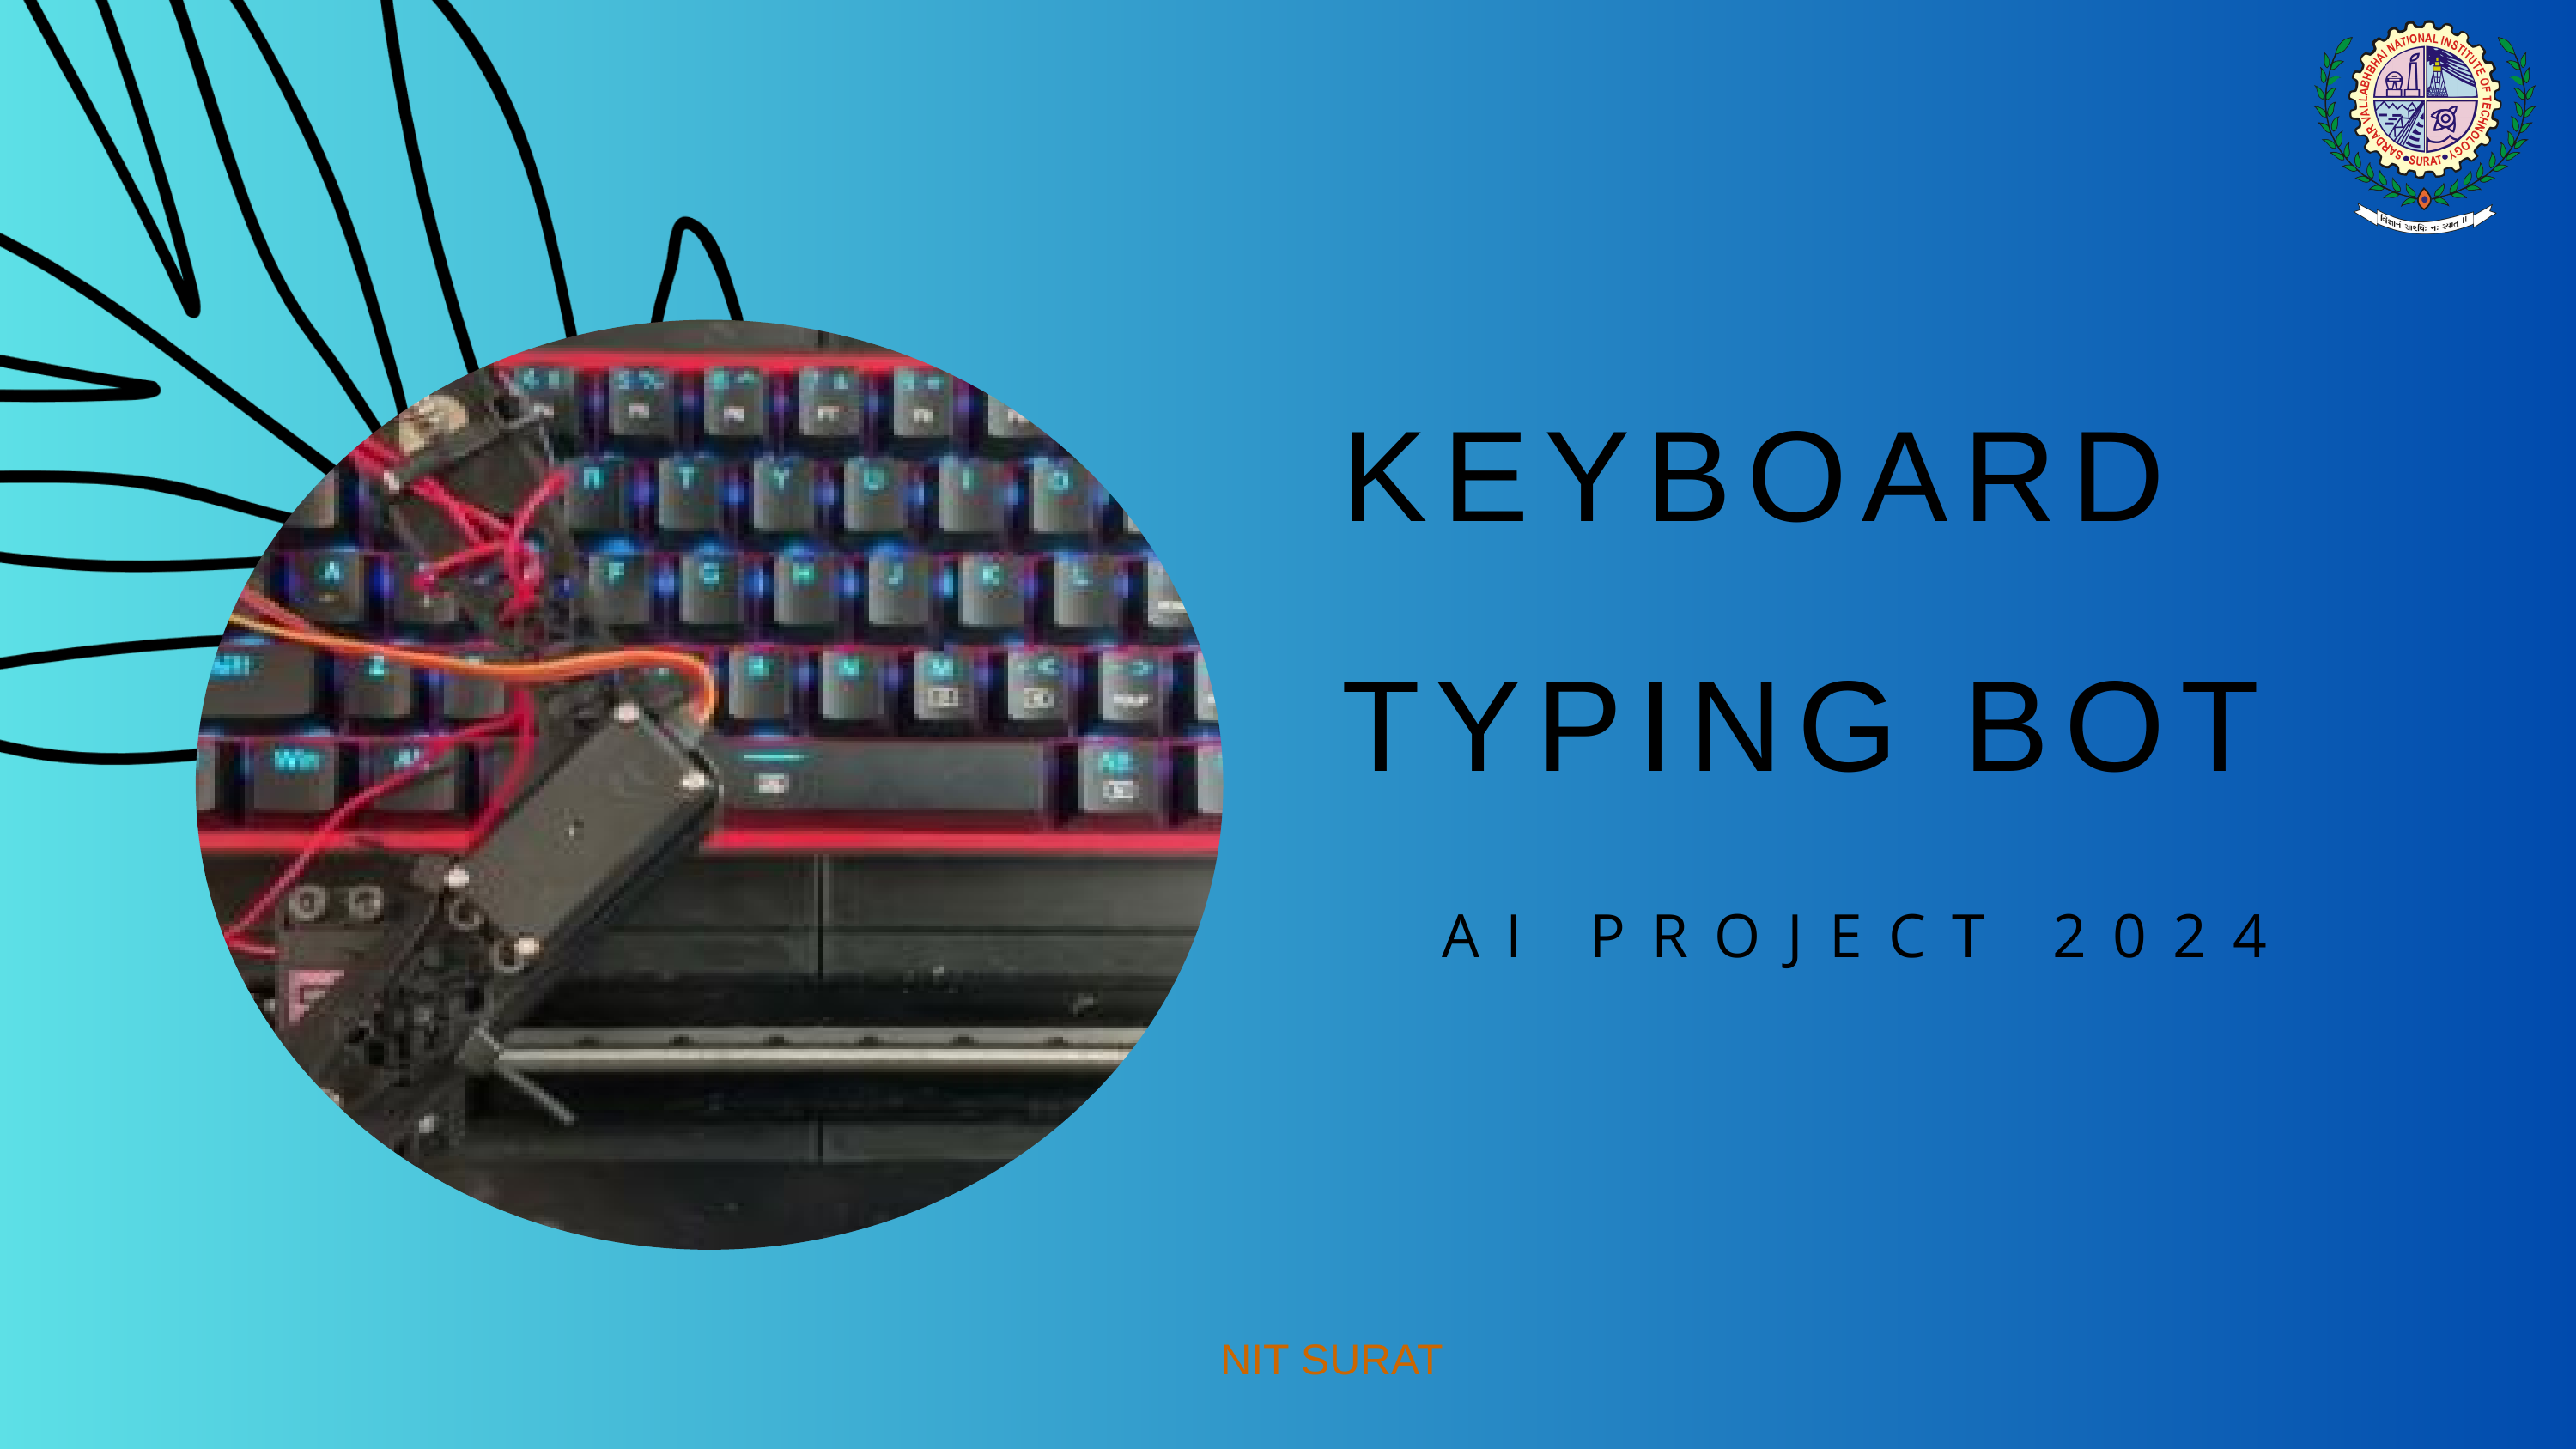

KEYBOARD

TYPING BOT

AI PROJECT 2024
NIT SURAT